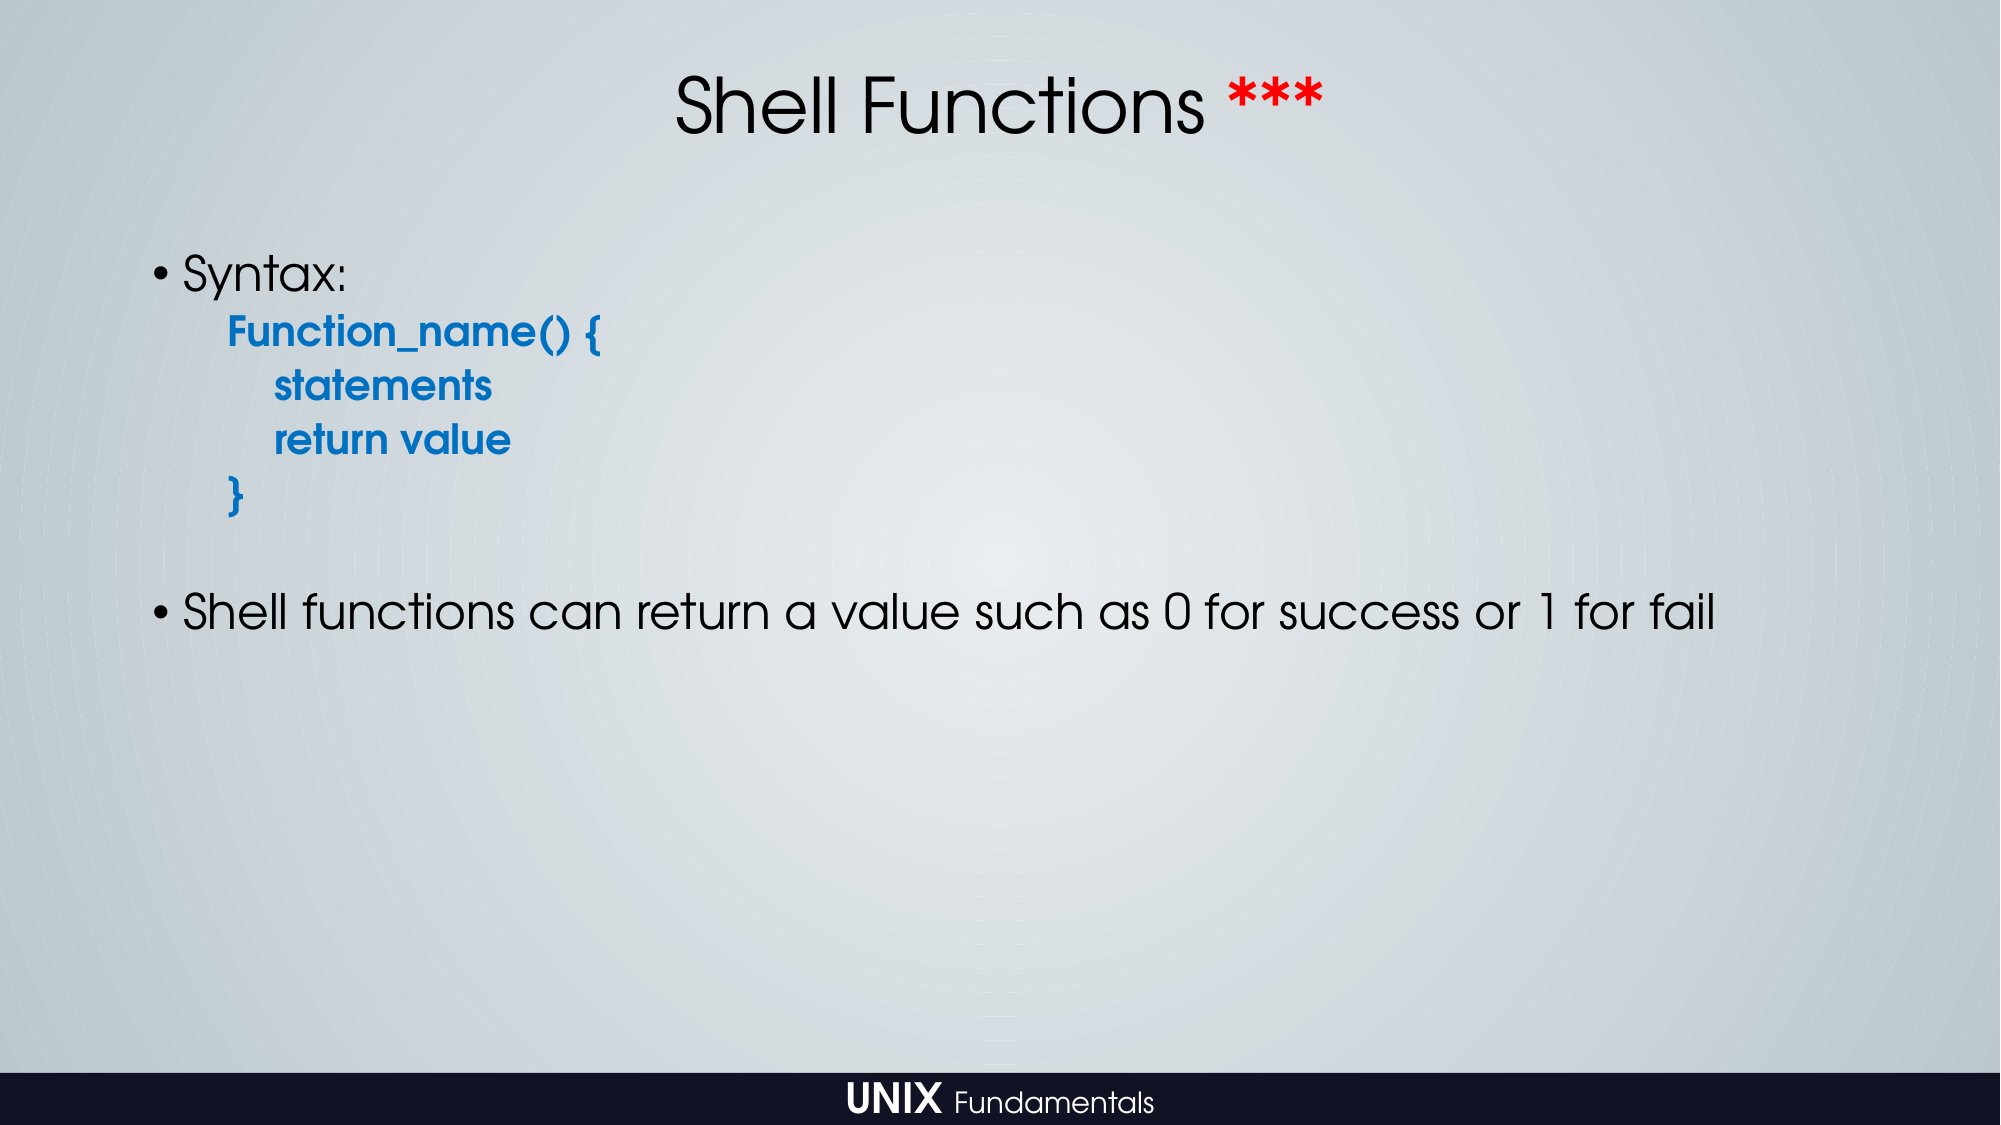

# Shell Functions ***
Syntax:
Function_name() {
    statements
    return value
}

Shell functions can return a value such as 0 for success or 1 for fail